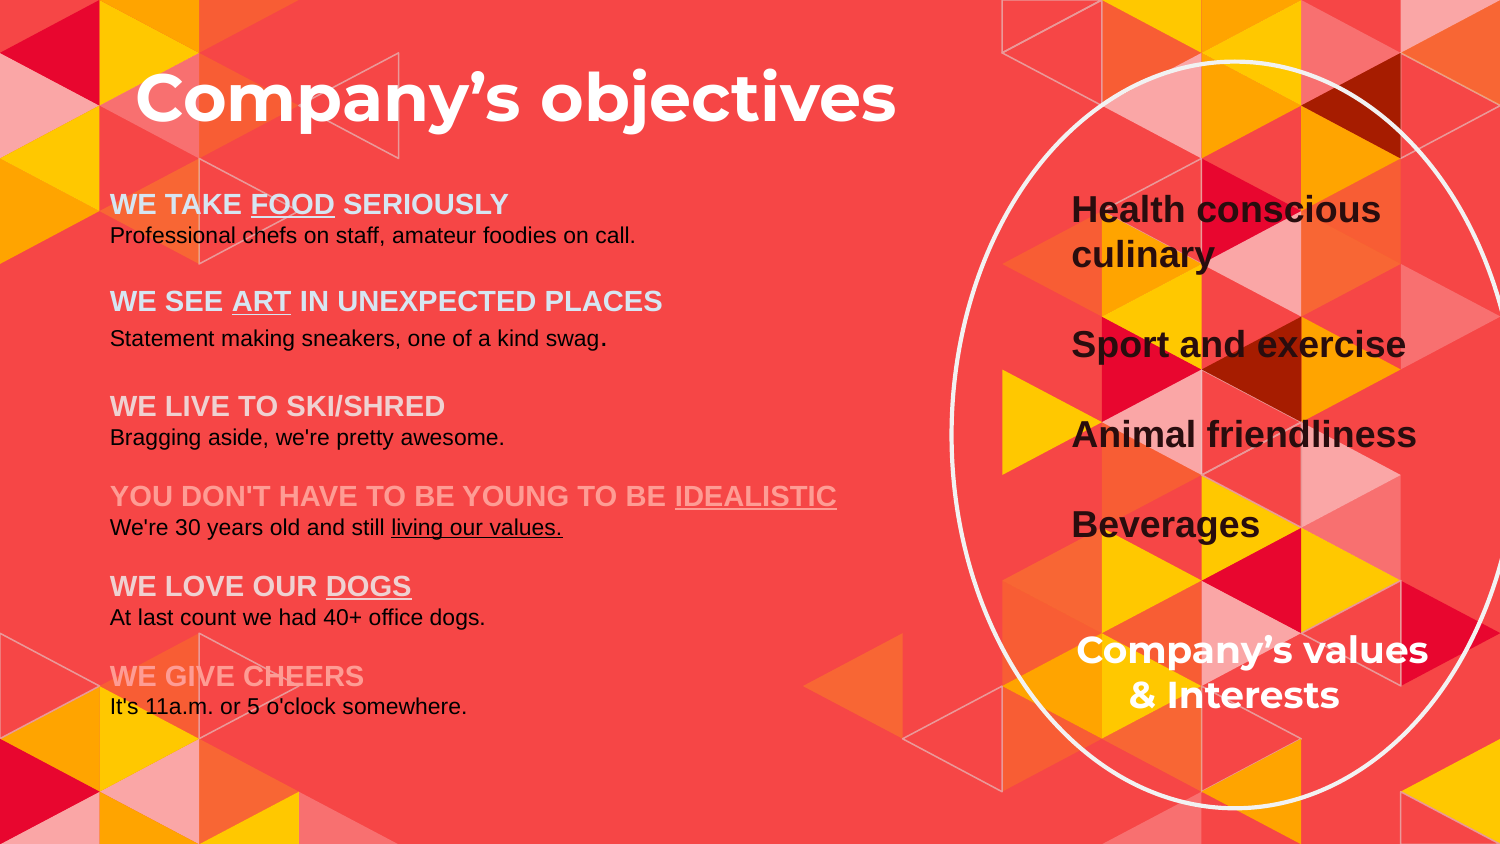

# Company’s objectives

WE TAKE FOOD SERIOUSLY
Professional chefs on staff, amateur foodies on call.

WE SEE ART IN UNEXPECTED PLACES
Statement making sneakers, one of a kind swag.

WE LIVE TO SKI/SHRED
Bragging aside, we're pretty awesome.

YOU DON'T HAVE TO BE YOUNG TO BE IDEALISTIC
We're 30 years old and still living our values.

WE LOVE OUR DOGS
At last count we had 40+ office dogs.

WE GIVE CHEERS
It's 11a.m. or 5 o'clock somewhere.

Health conscious culinary

Sport and exercise

Animal friendliness

Beverages

Company’s values
     & Interests